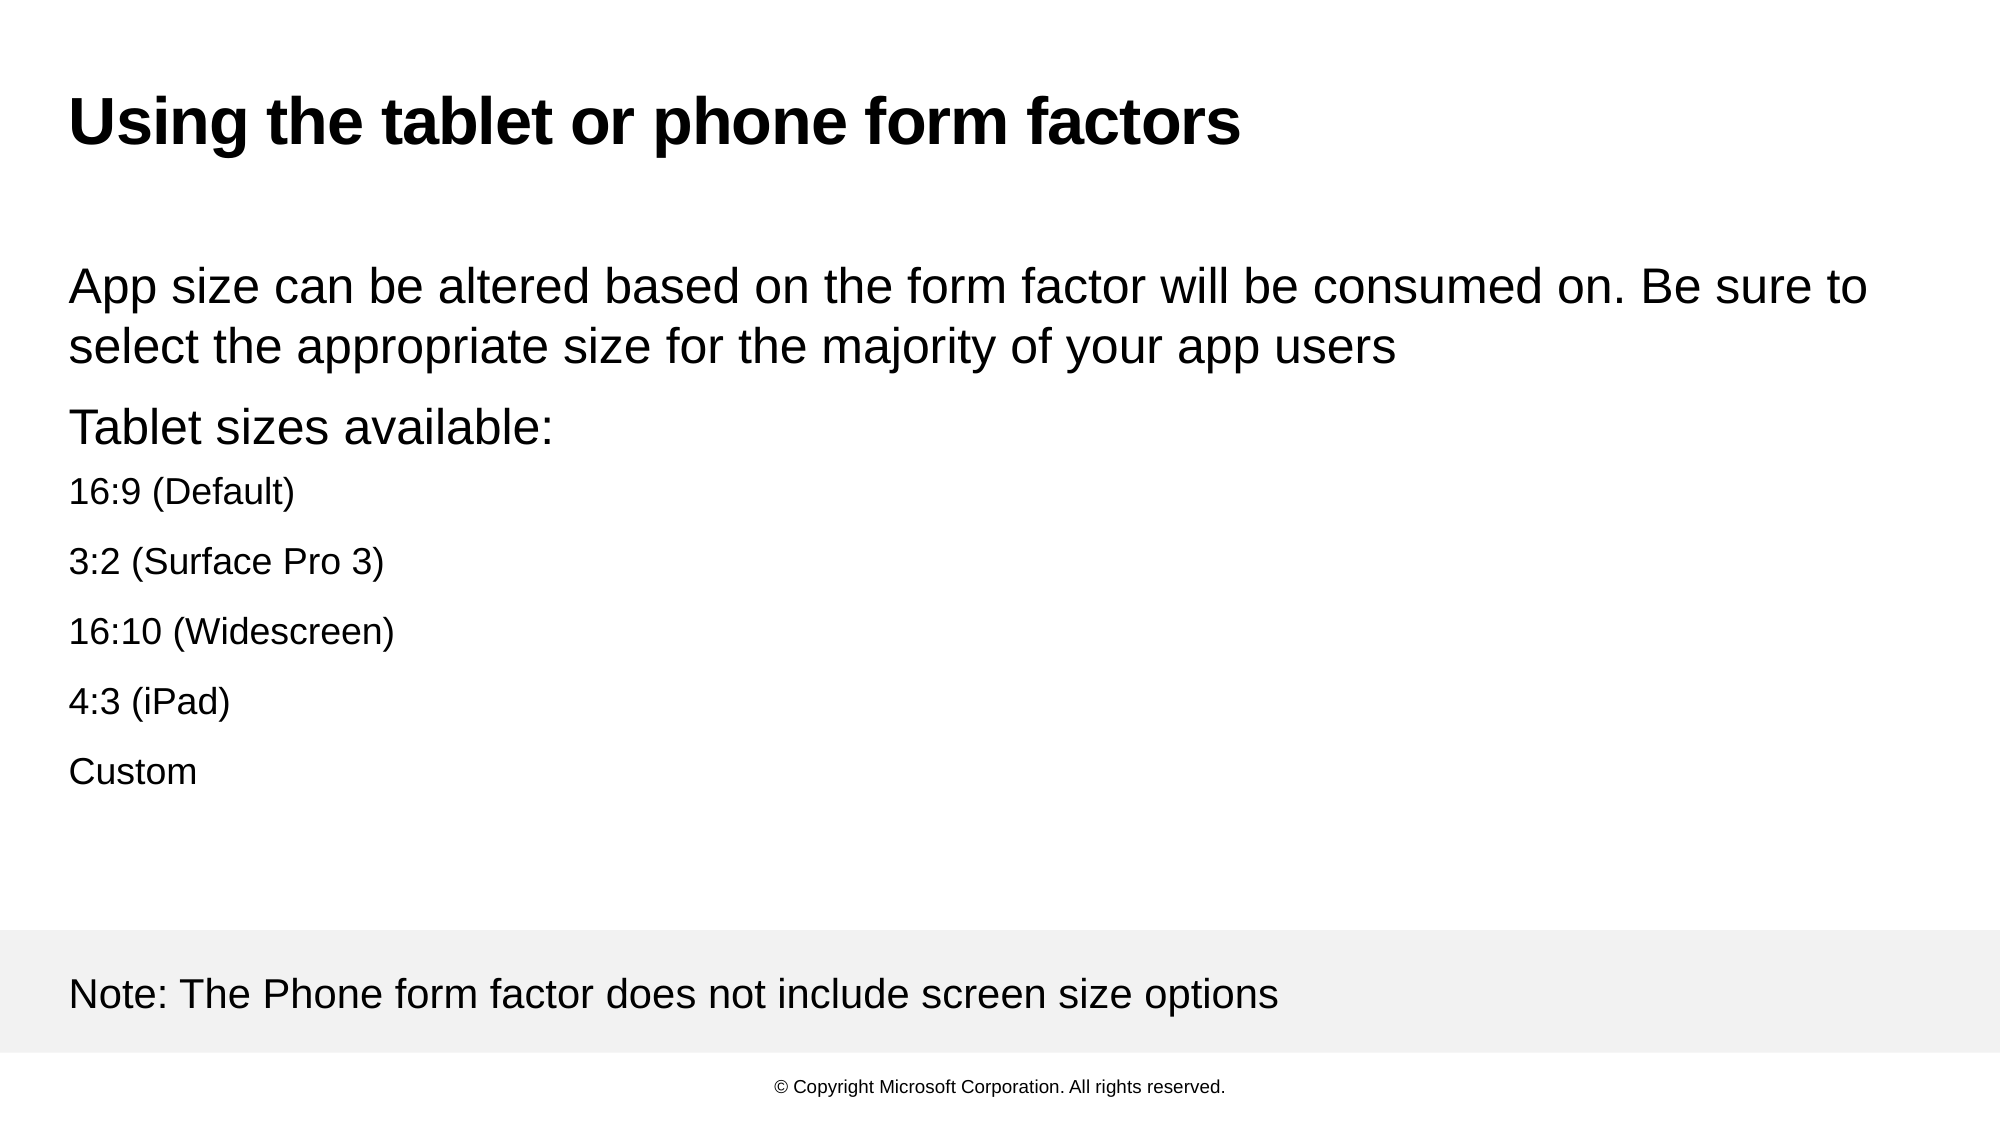

# Using the tablet or phone form factors
App size can be altered based on the form factor will be consumed on. Be sure to select the appropriate size for the majority of your app users
Tablet sizes available:
16:9 (Default)
3:2 (Surface Pro 3)
16:10 (Widescreen)
4:3 (iPad)
Custom
Note: The Phone form factor does not include screen size options